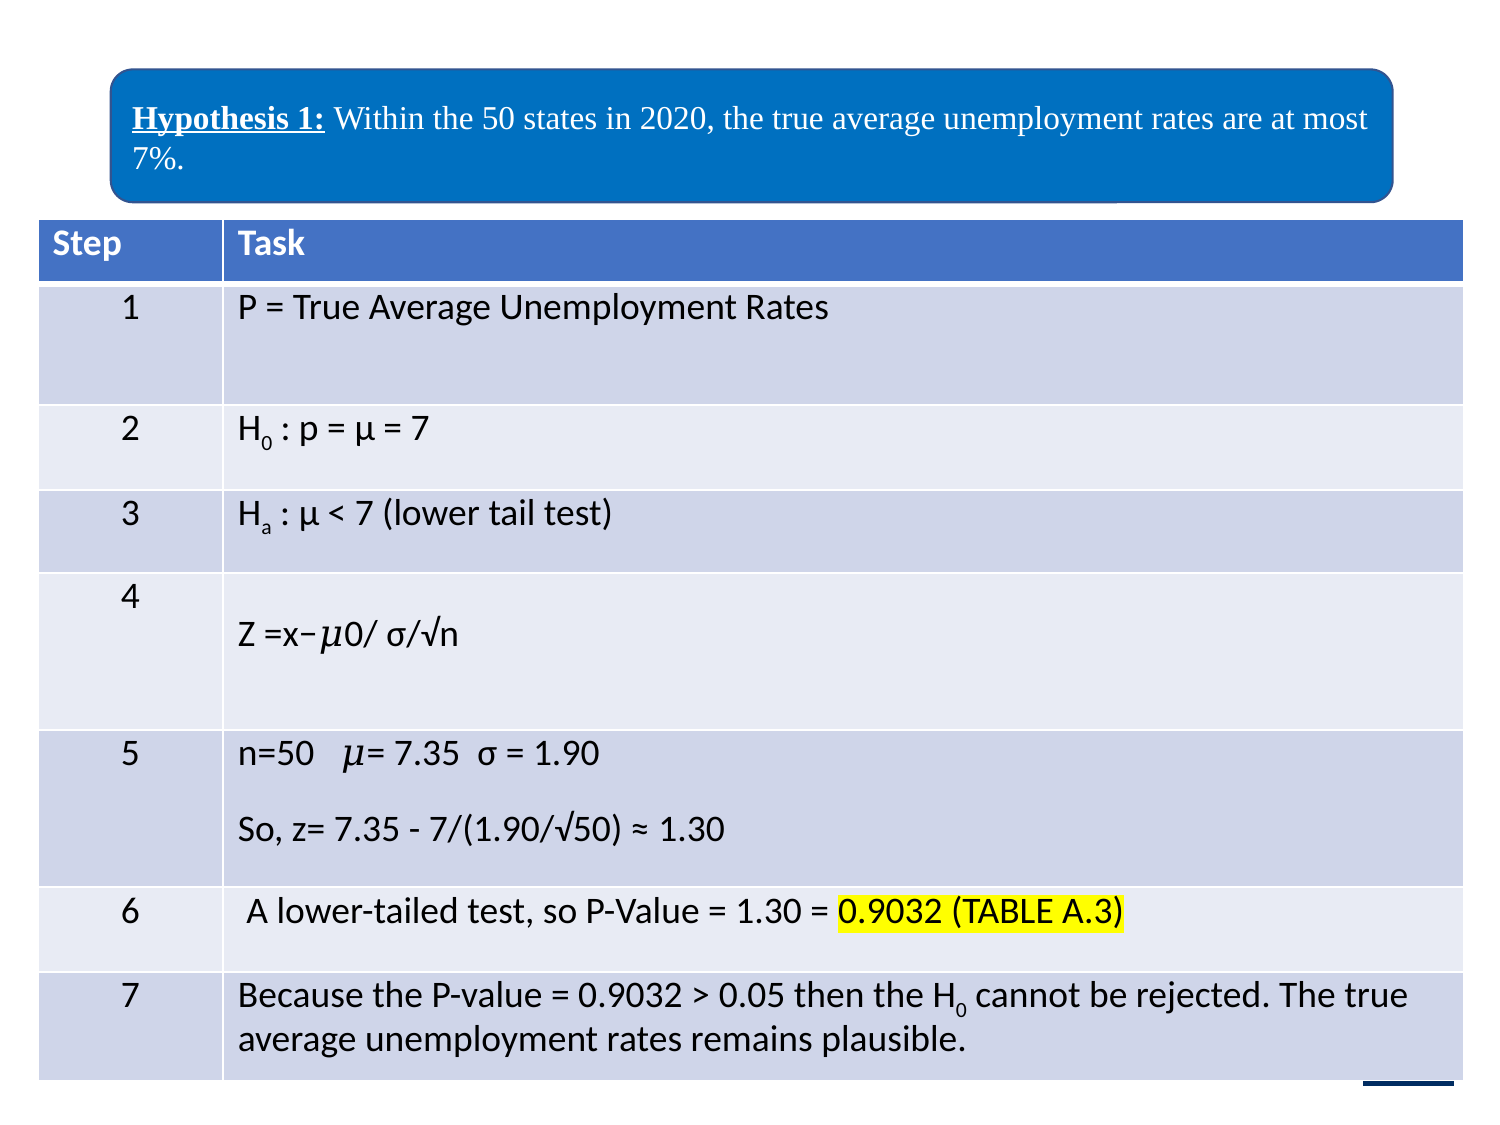

Hypothesis 1: Within the 50 states in 2020, the true average unemployment rates are at most 7%.
| Step | Task |
| --- | --- |
| 1 | P = True Average Unemployment Rates |
| 2 | H0 : p = µ = 7 |
| 3 | Ha : µ < 7 (lower tail test) |
| 4 | Z =x−𝜇0/ σ/√n |
| 5 | n=50   𝜇= 7.35  σ = 1.90 So, z= 7.35 - 7/(1.90/√50) ≈ 1.30 |
| 6 | A lower-tailed test, so P-Value = 1.30 = 0.9032 (TABLE A.3) |
| 7 | Because the P-value = 0.9032 > 0.05 then the H0 cannot be rejected. The true average unemployment rates remains plausible. |